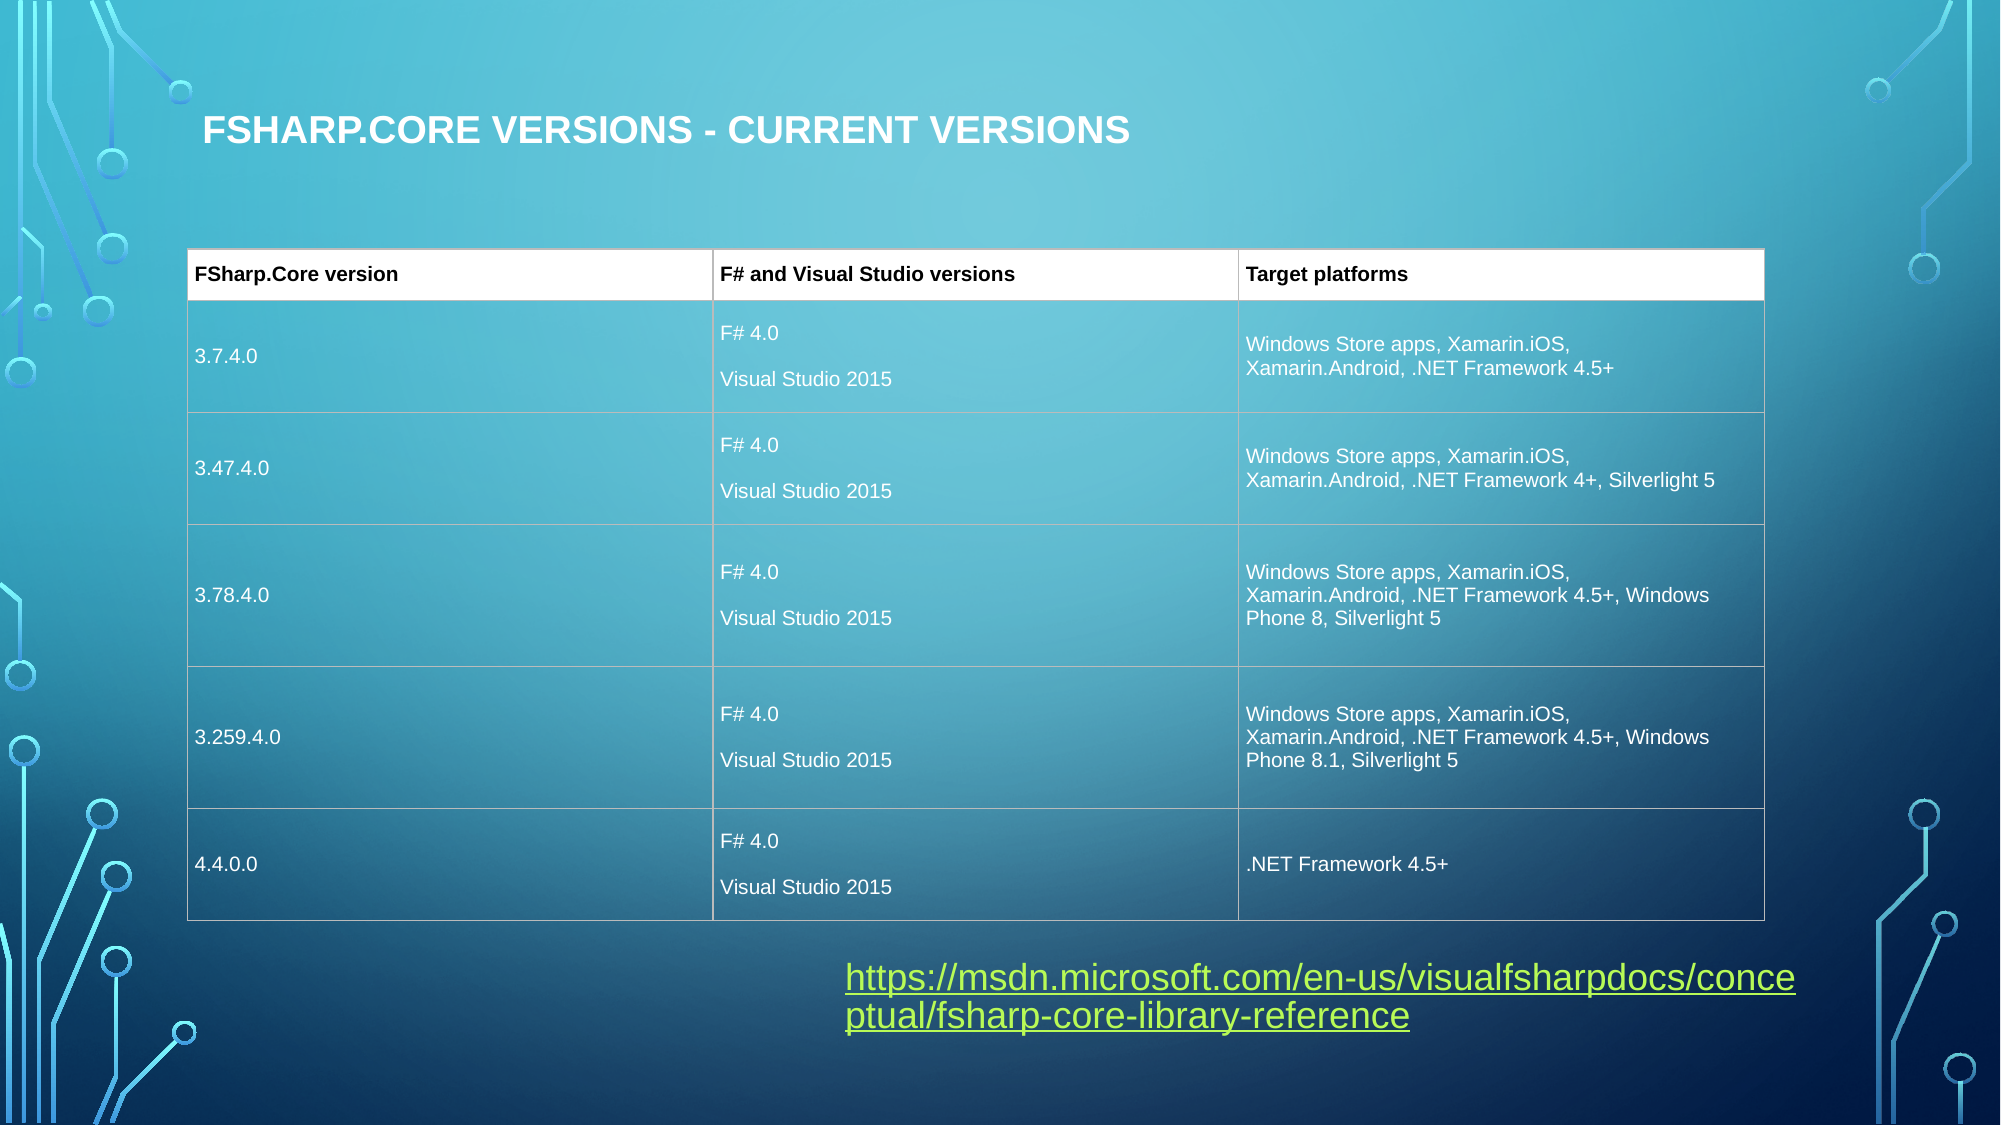

# FSharp.Core Versions - current versions
| FSharp.Core version | F# and Visual Studio versions | Target platforms |
| --- | --- | --- |
| 3.7.4.0 | F# 4.0 Visual Studio 2015 | Windows Store apps, Xamarin.iOS, Xamarin.Android, .NET Framework 4.5+ |
| 3.47.4.0 | F# 4.0 Visual Studio 2015 | Windows Store apps, Xamarin.iOS, Xamarin.Android, .NET Framework 4+, Silverlight 5 |
| 3.78.4.0 | F# 4.0 Visual Studio 2015 | Windows Store apps, Xamarin.iOS, Xamarin.Android, .NET Framework 4.5+, Windows Phone 8, Silverlight 5 |
| 3.259.4.0 | F# 4.0 Visual Studio 2015 | Windows Store apps, Xamarin.iOS, Xamarin.Android, .NET Framework 4.5+, Windows Phone 8.1, Silverlight 5 |
| 4.4.0.0 | F# 4.0 Visual Studio 2015 | .NET Framework 4.5+ |
https://msdn.microsoft.com/en-us/visualfsharpdocs/conceptual/fsharp-core-library-reference